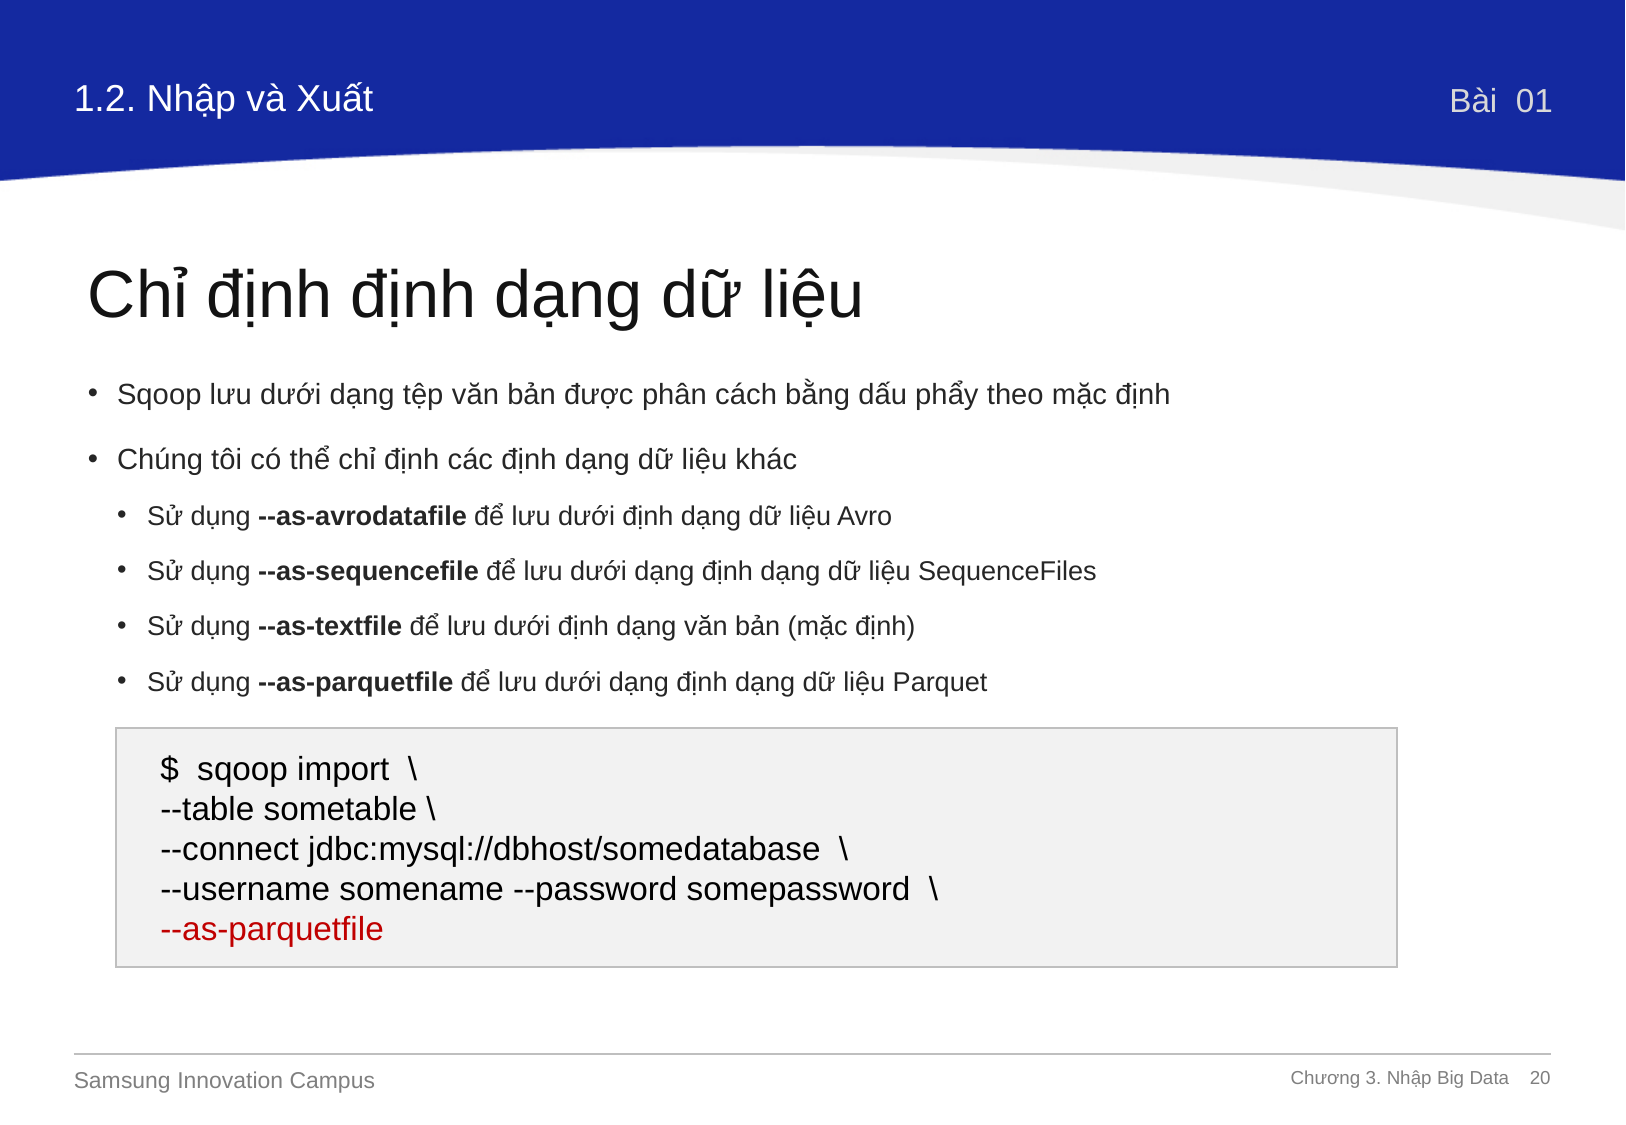

1.2. Nhập và Xuất
Bài  01
Chỉ định định dạng dữ liệu
Sqoop lưu dưới dạng tệp văn bản được phân cách bằng dấu phẩy theo mặc định
Chúng tôi có thể chỉ định các định dạng dữ liệu khác
Sử dụng --as-avrodatafile để lưu dưới định dạng dữ liệu Avro
Sử dụng --as-sequencefile để lưu dưới dạng định dạng dữ liệu SequenceFiles
Sử dụng --as-textfile để lưu dưới định dạng văn bản (mặc định)
Sử dụng --as-parquetfile để lưu dưới dạng định dạng dữ liệu Parquet
$  sqoop import  \
--table sometable \
--connect jdbc:mysql://dbhost/somedatabase  \
--username somename --password somepassword  \
--as-parquetfile